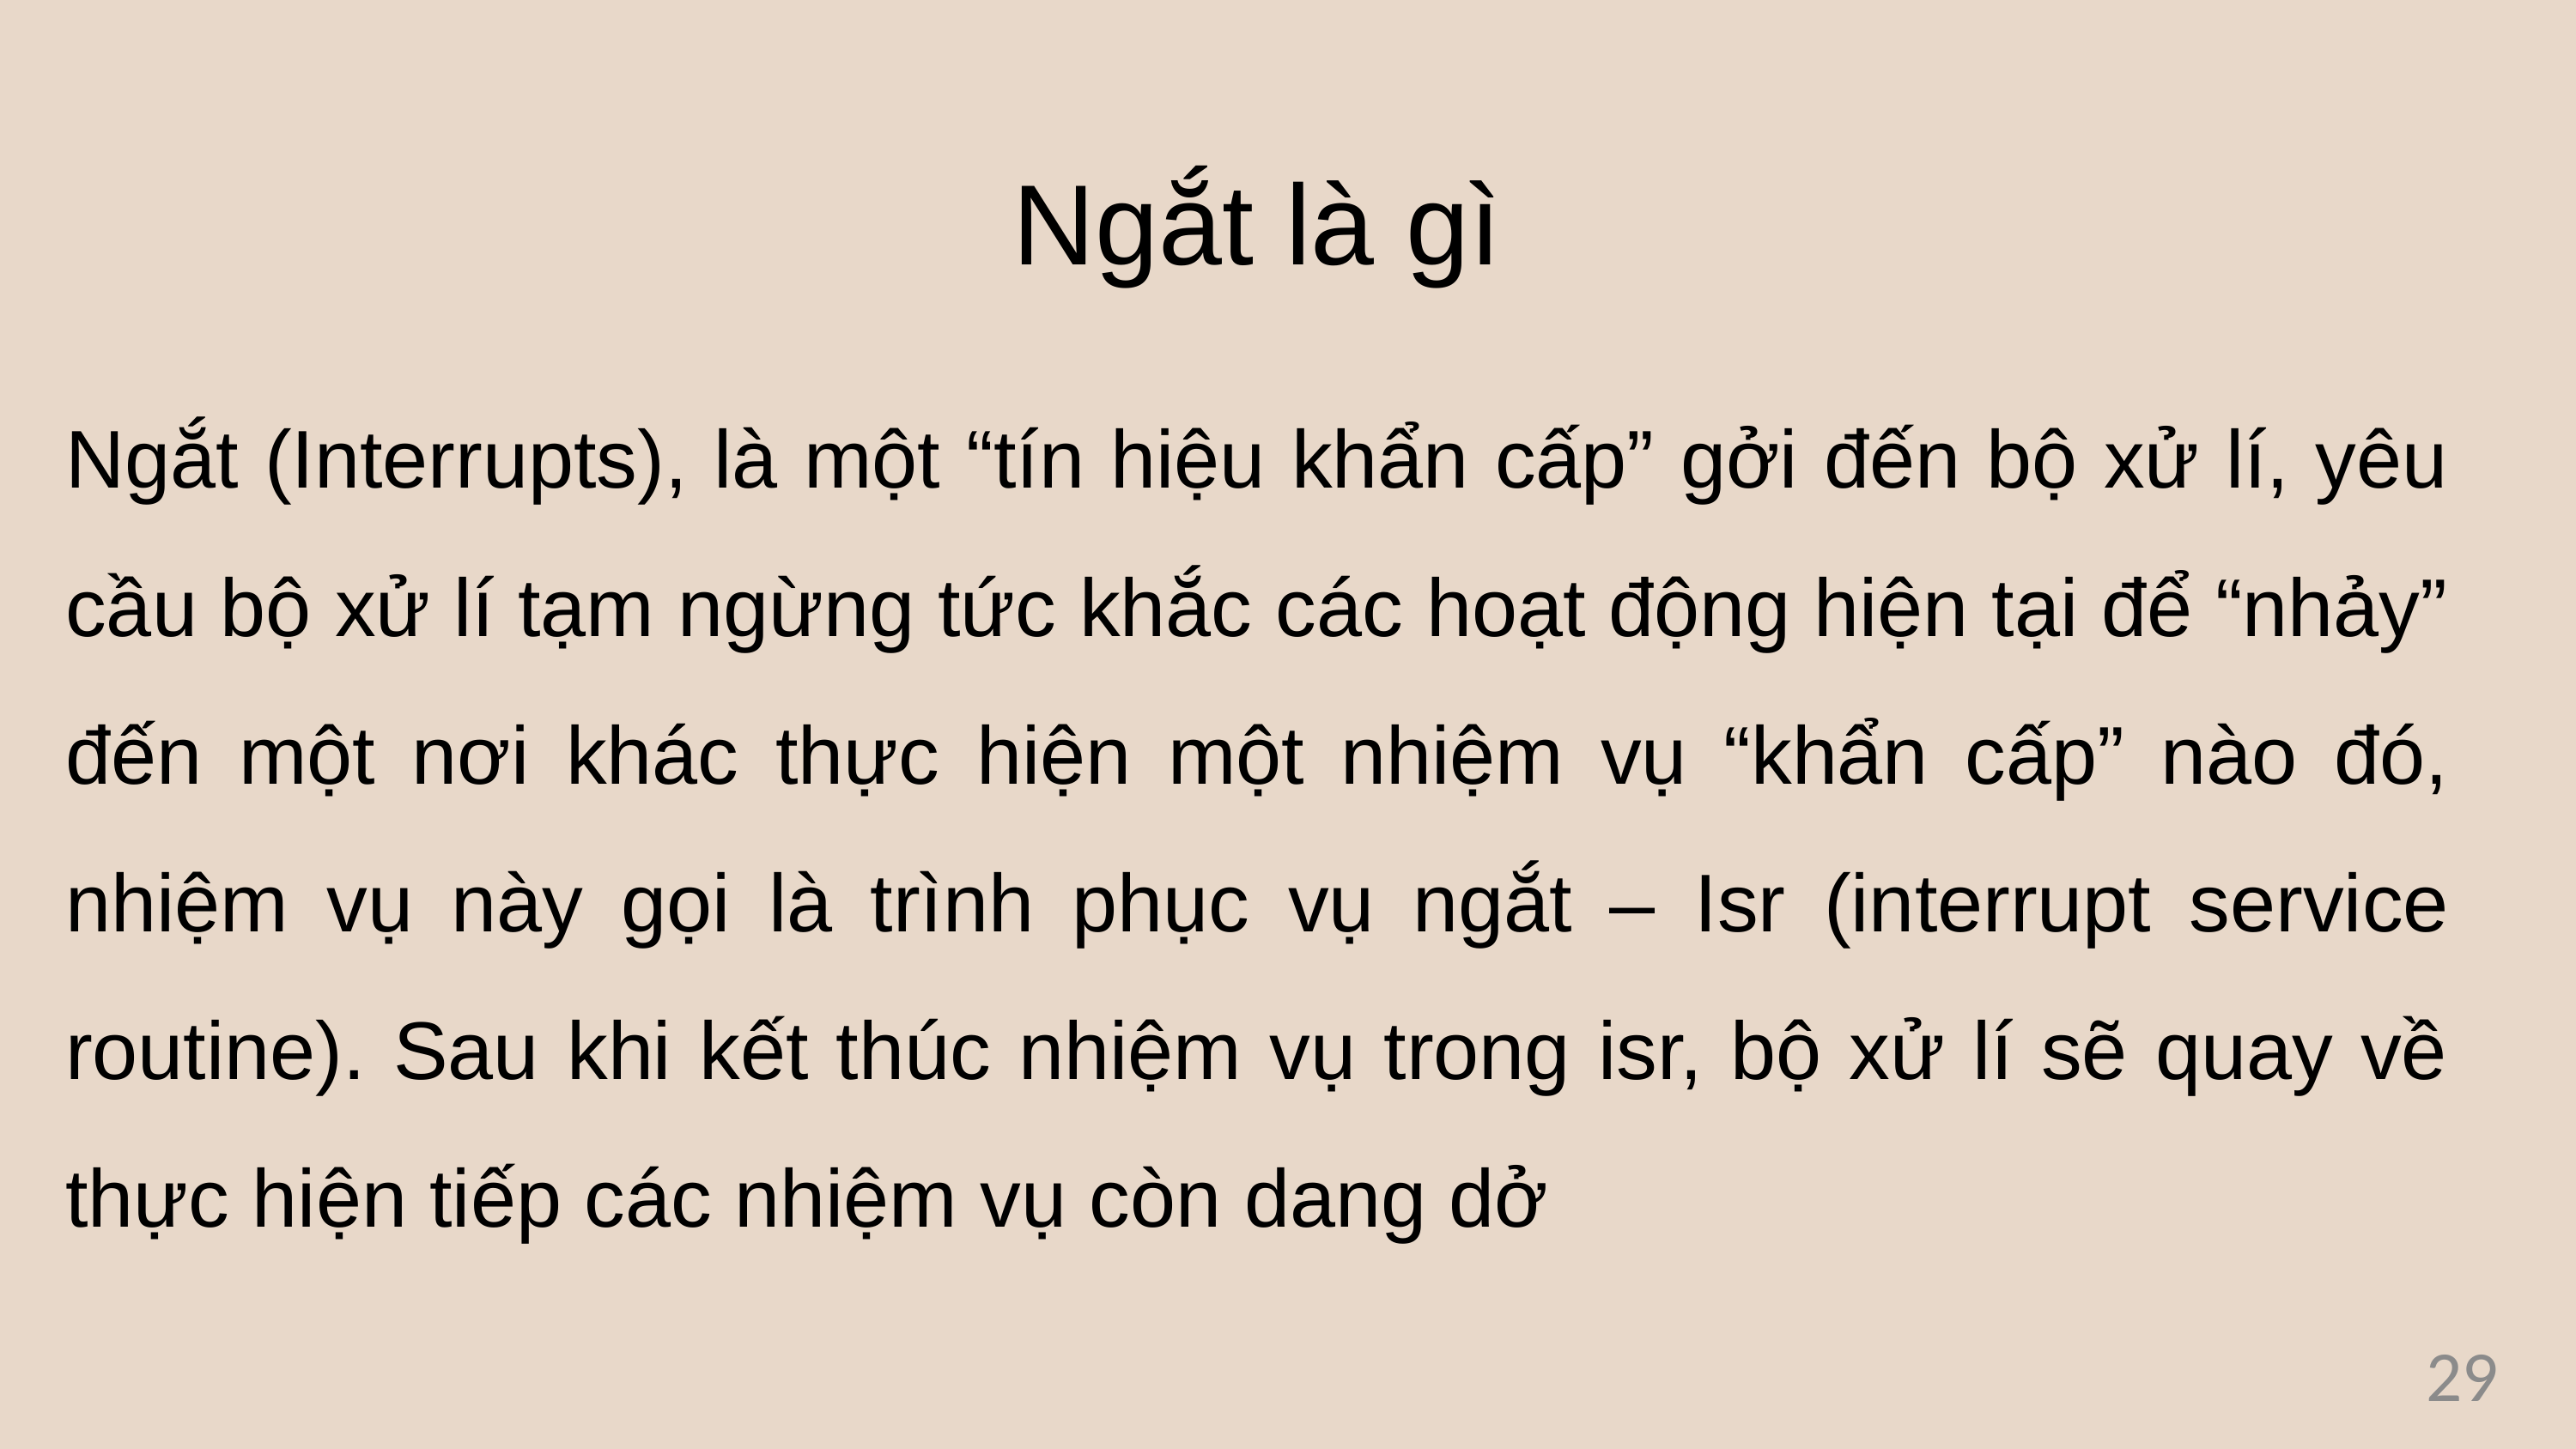

Ngắt là gì
Ngắt (Interrupts), là một “tín hiệu khẩn cấp” gởi đến bộ xử lí, yêu cầu bộ xử lí tạm ngừng tức khắc các hoạt động hiện tại để “nhảy” đến một nơi khác thực hiện một nhiệm vụ “khẩn cấp” nào đó, nhiệm vụ này gọi là trình phục vụ ngắt – Isr (interrupt service routine). Sau khi kết thúc nhiệm vụ trong isr, bộ xử lí sẽ quay về thực hiện tiếp các nhiệm vụ còn dang dở
29